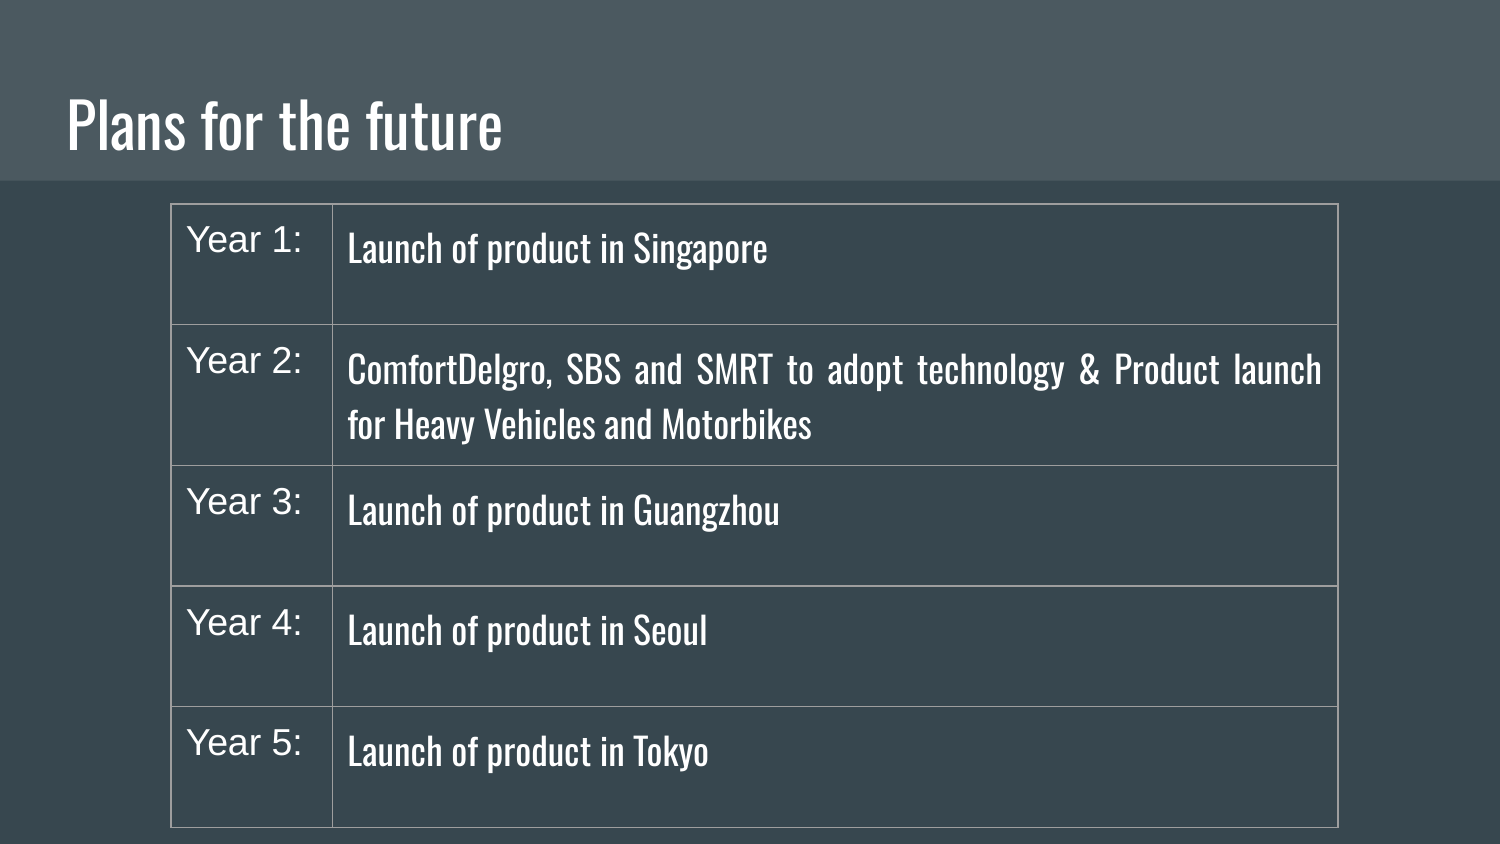

# Plans for the future

| Year 1: | Launch of product in Singapore |
| --- | --- |
| Year 2: | ComfortDelgro, SBS and SMRT to adopt technology & Product launch for Heavy Vehicles and Motorbikes |
| Year 3: | Launch of product in Guangzhou |
| Year 4: | Launch of product in Seoul |
| Year 5: | Launch of product in Tokyo |